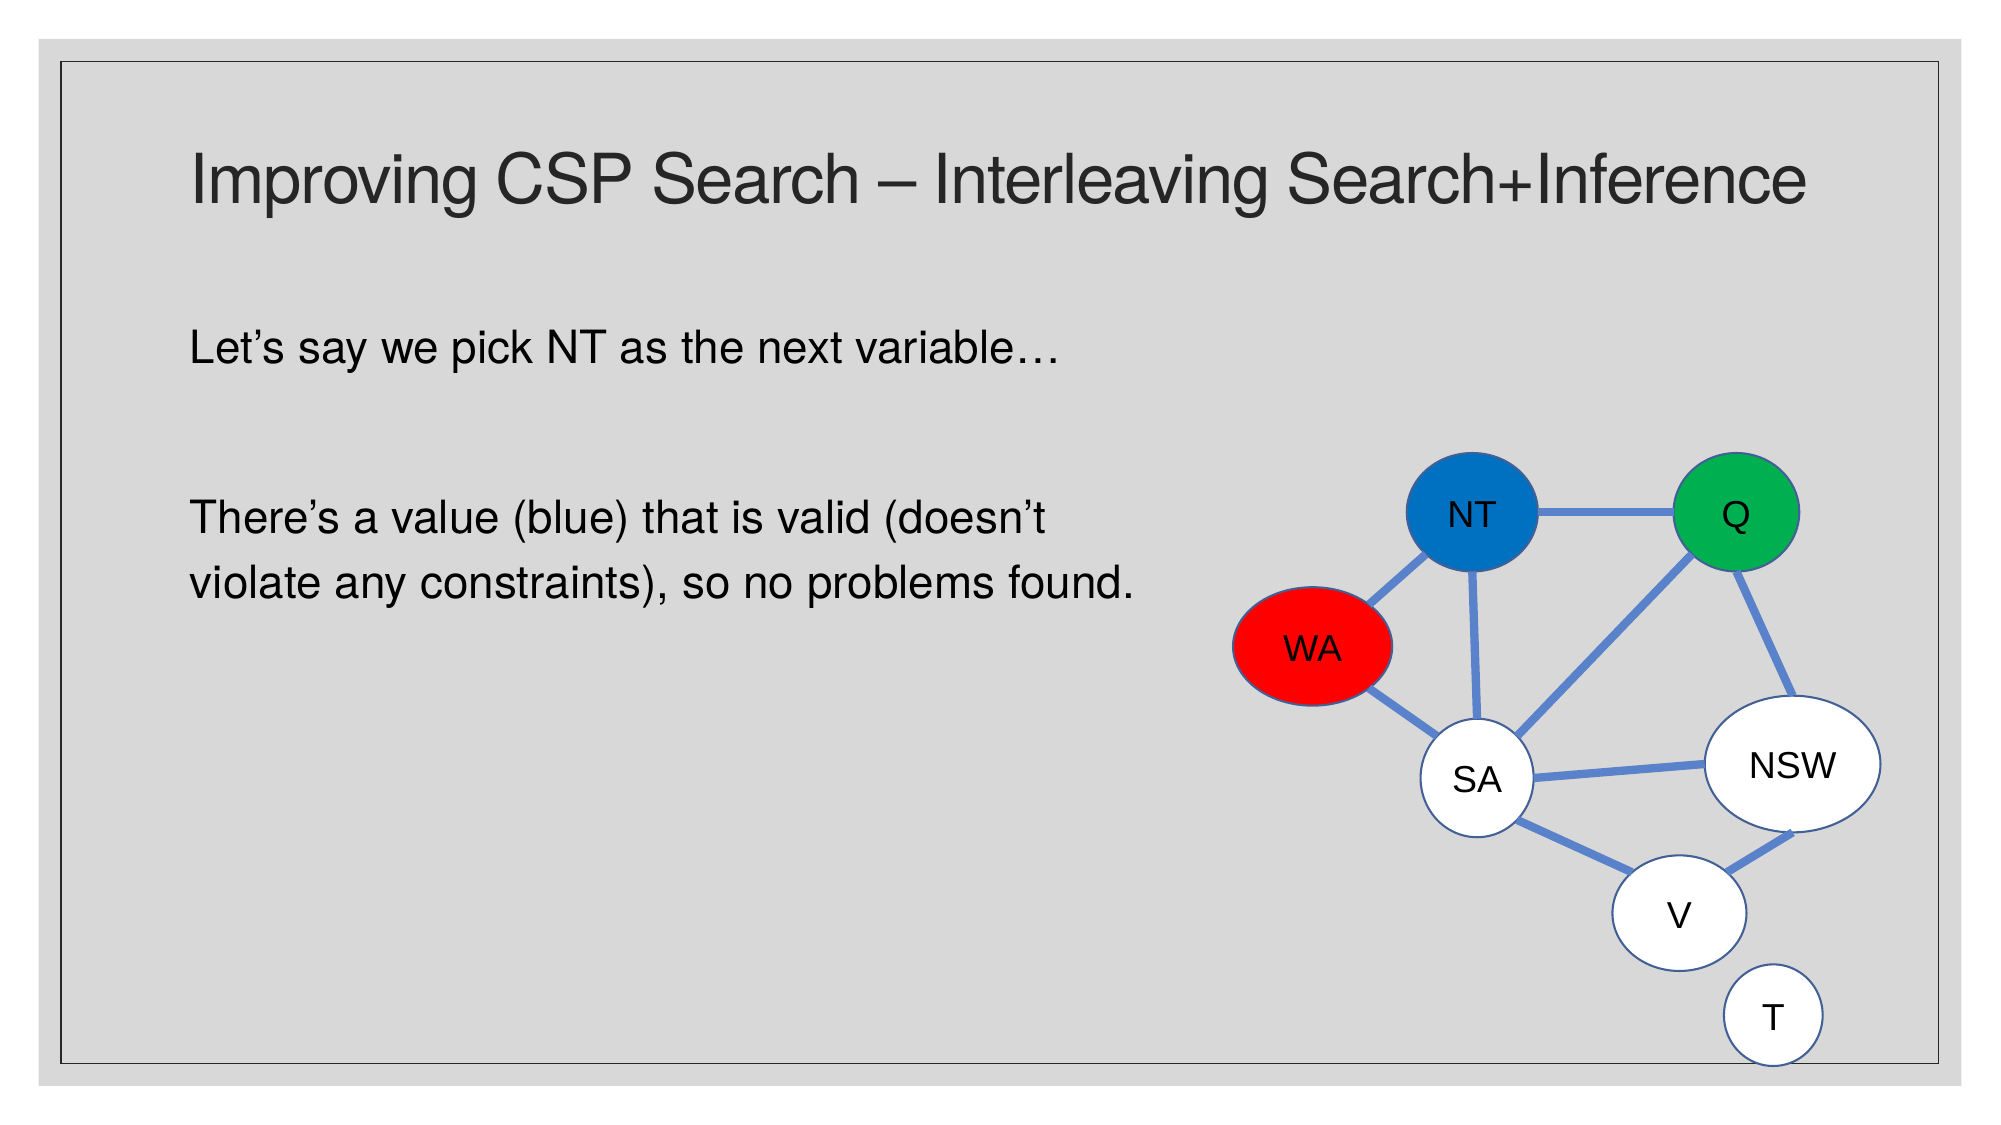

# Improving CSP Search – Interleaving Search+Inference
Let’s say we pick NT as the next variable…

There’s a value (blue) that is valid (doesn’t violate any constraints), so no problems found.

NT
Q
WA
NSW
SA
V
T